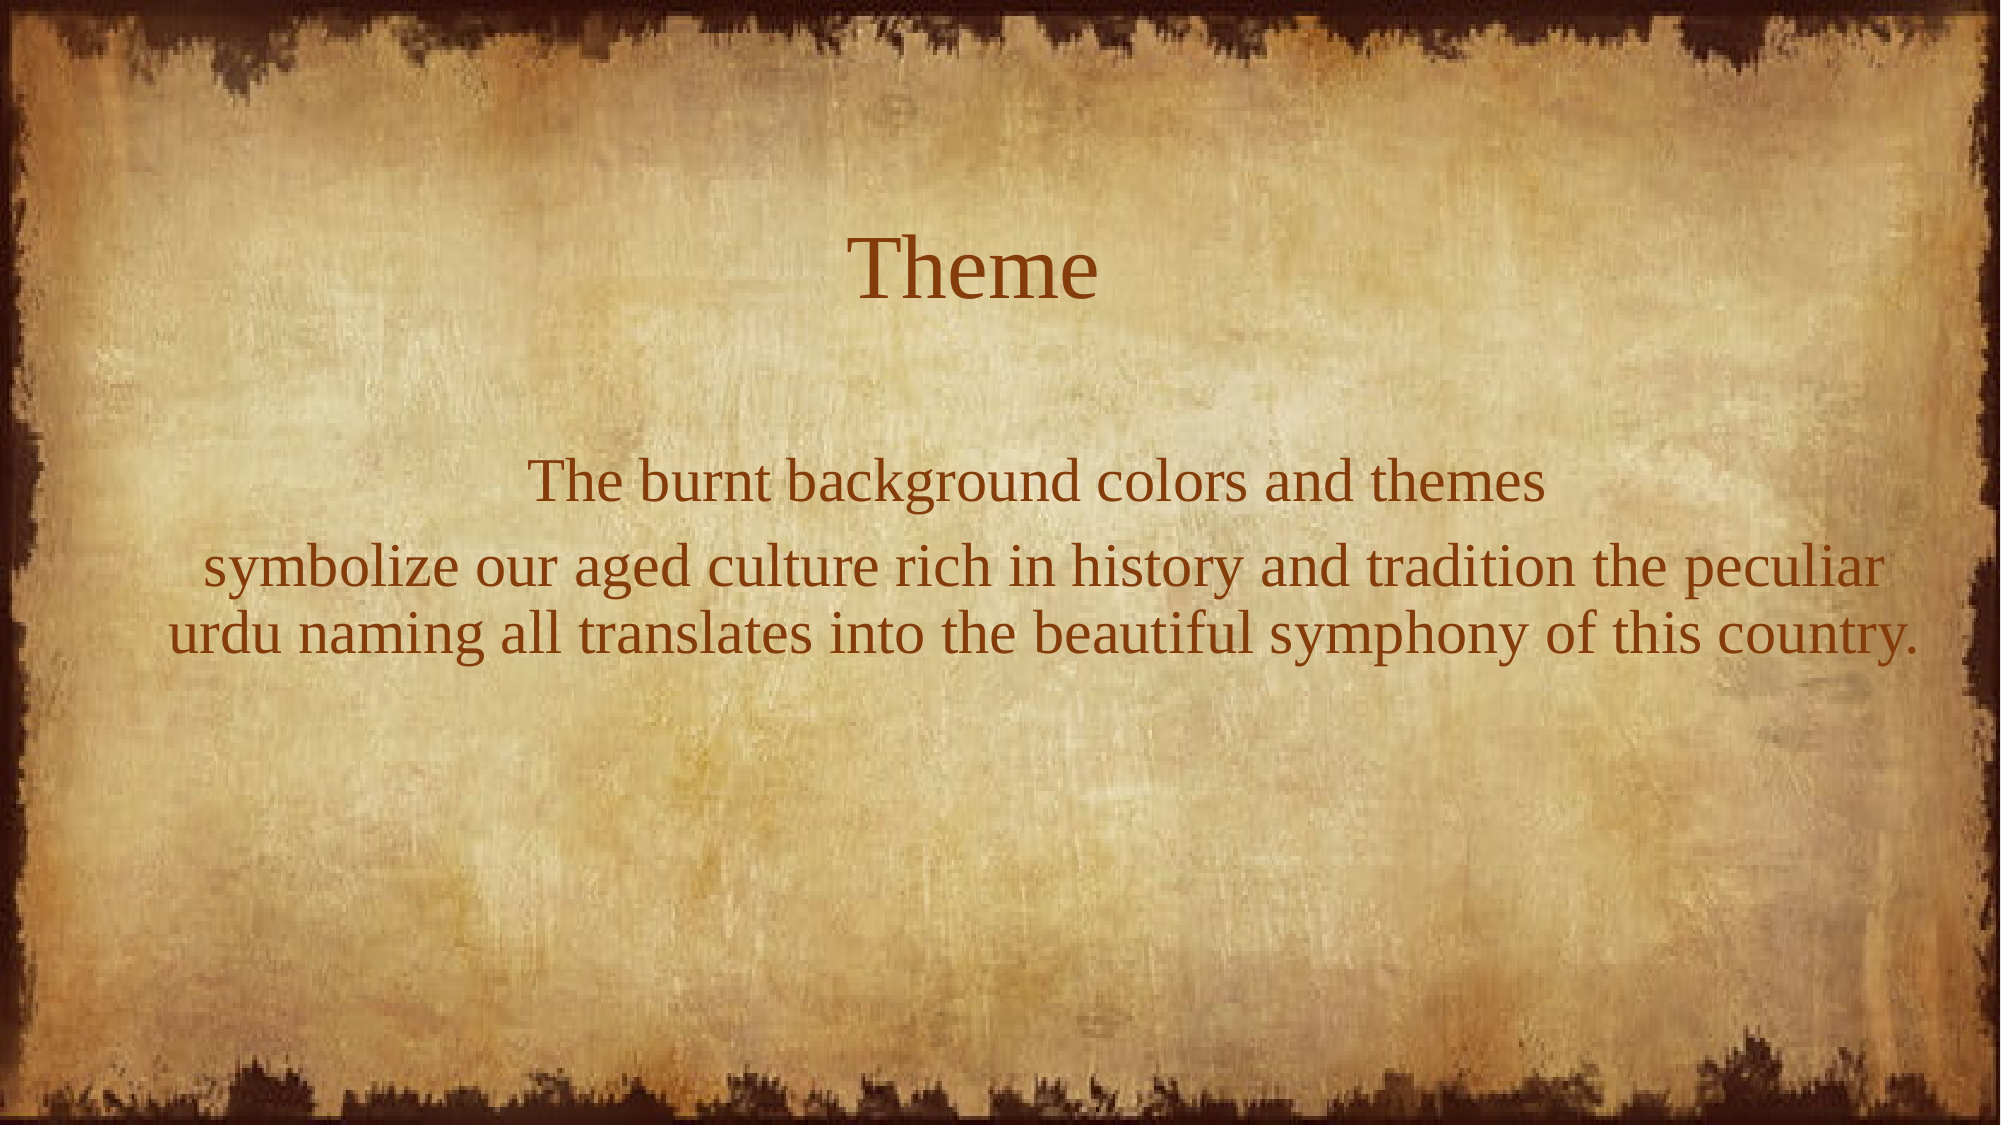

# Theme
The burnt background colors and themes
symbolize our aged culture rich in history and tradition the peculiar urdu naming all translates into the beautiful symphony of this country.